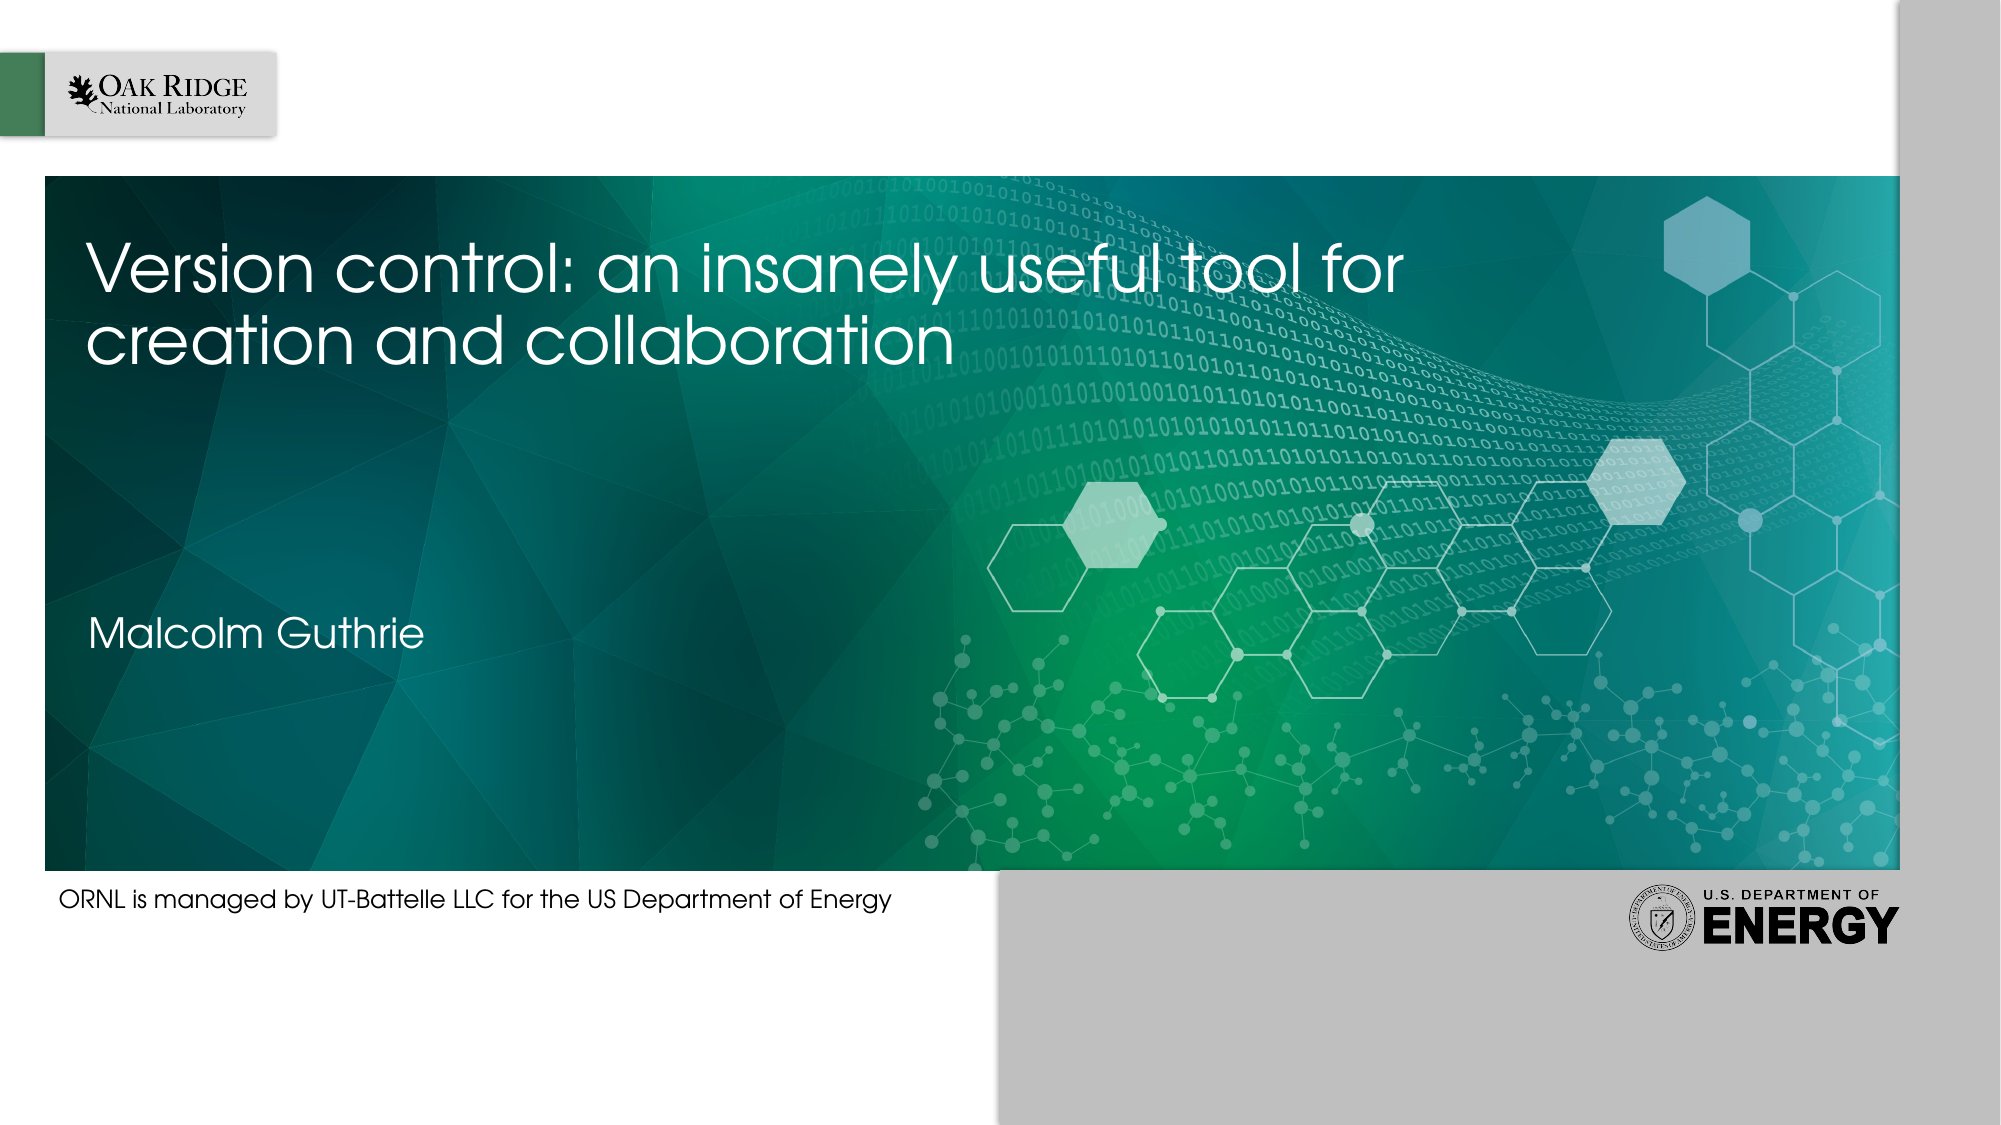

# Version control: an insanely useful tool for creation and collaboration
Malcolm Guthrie